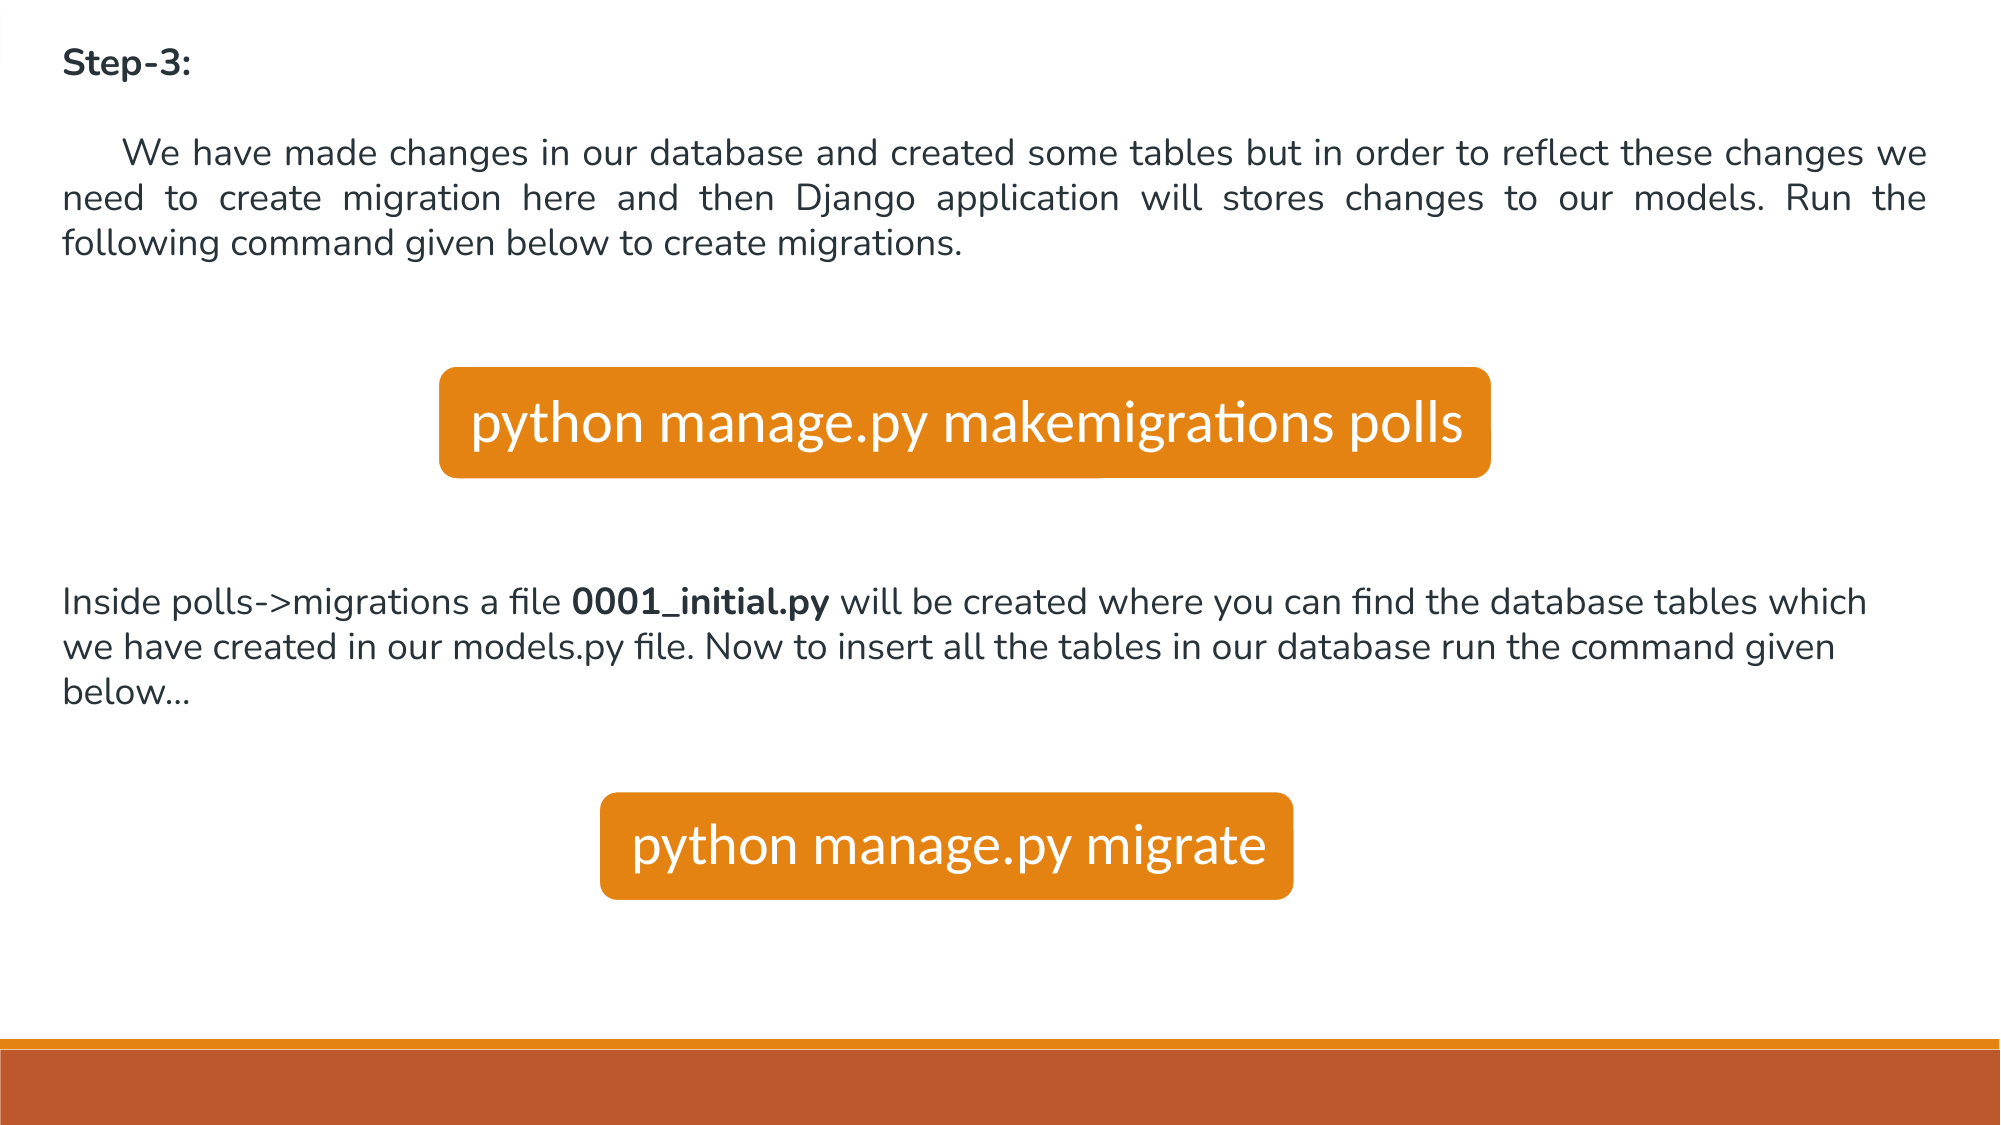

Step-3:

     We have made changes in our database and created some tables but in order to reflect these changes we need to create migration here and then Django application will stores changes to our models. Run the following command given below to create migrations.
python manage.py makemigrations polls
Inside polls->migrations a file 0001_initial.py will be created where you can find the database tables which we have created in our models.py file. Now to insert all the tables in our database run the command given below…
python manage.py migrate